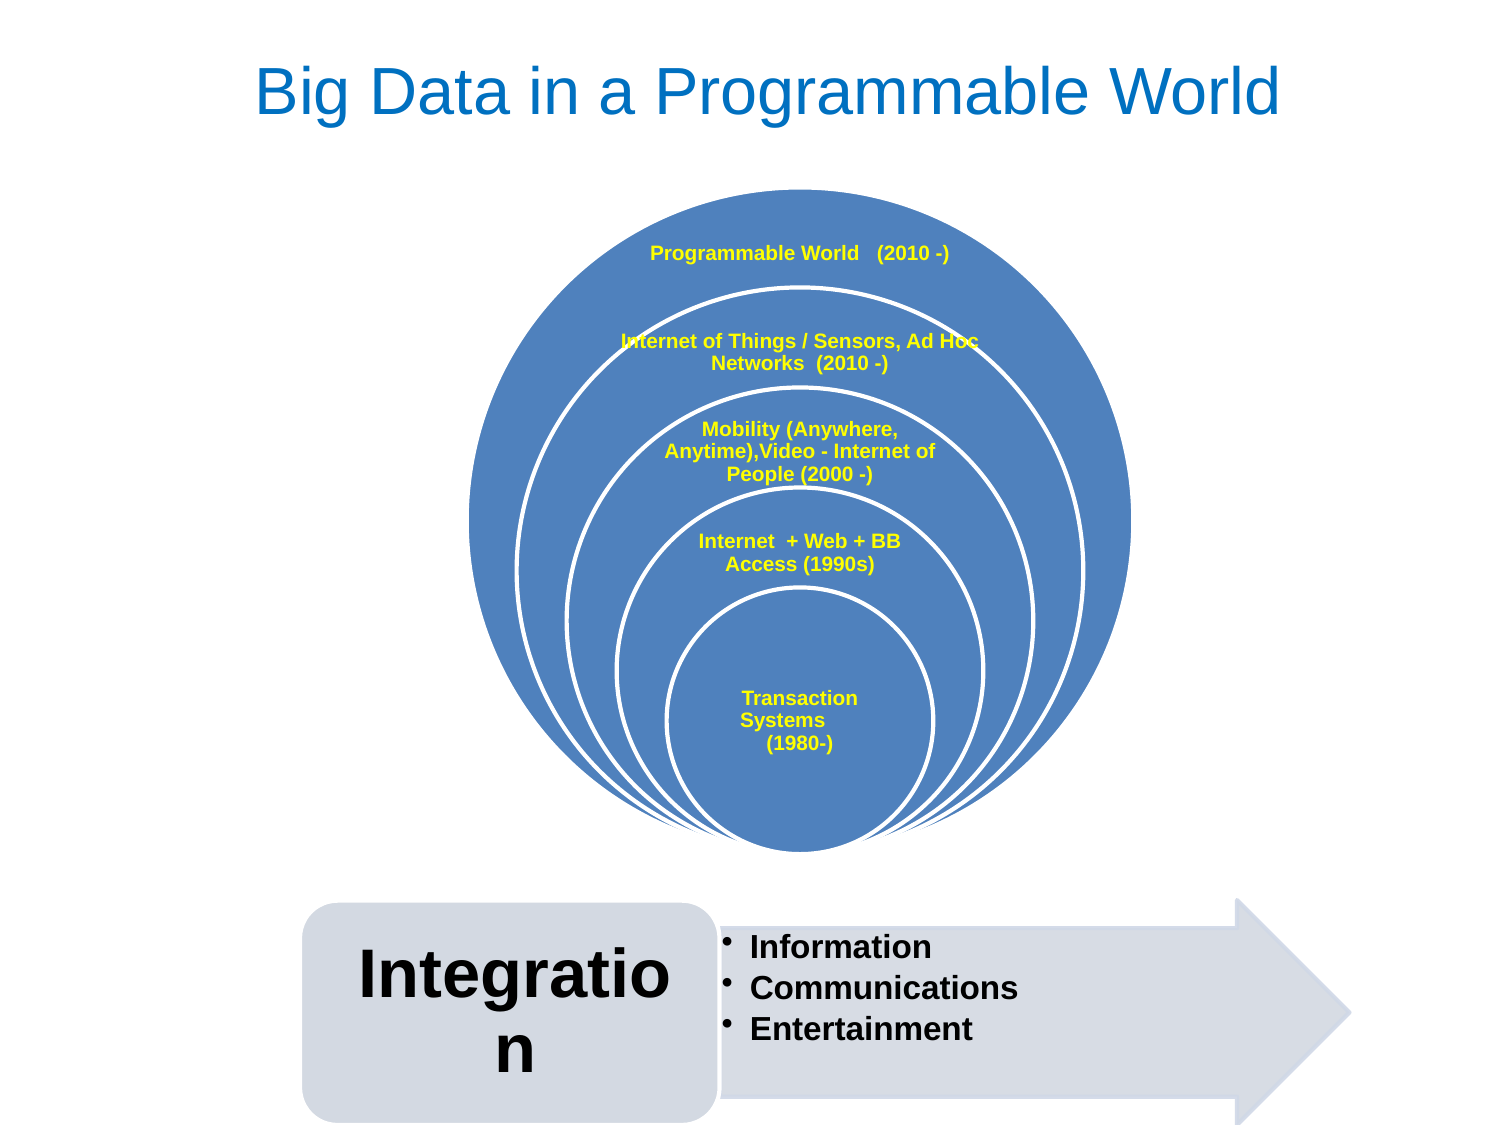

# Big Data in a Programmable World
Programmable World   (2010 -)
Internet of Things / Sensors, Ad Hoc Networks  (2010 -)
Mobility (Anywhere, Anytime),Video - Internet of People (2000 -)
Internet  + Web + BB Access (1990s)
Transaction Systems       (1980-)
Information
Communications
Entertainment
Integration